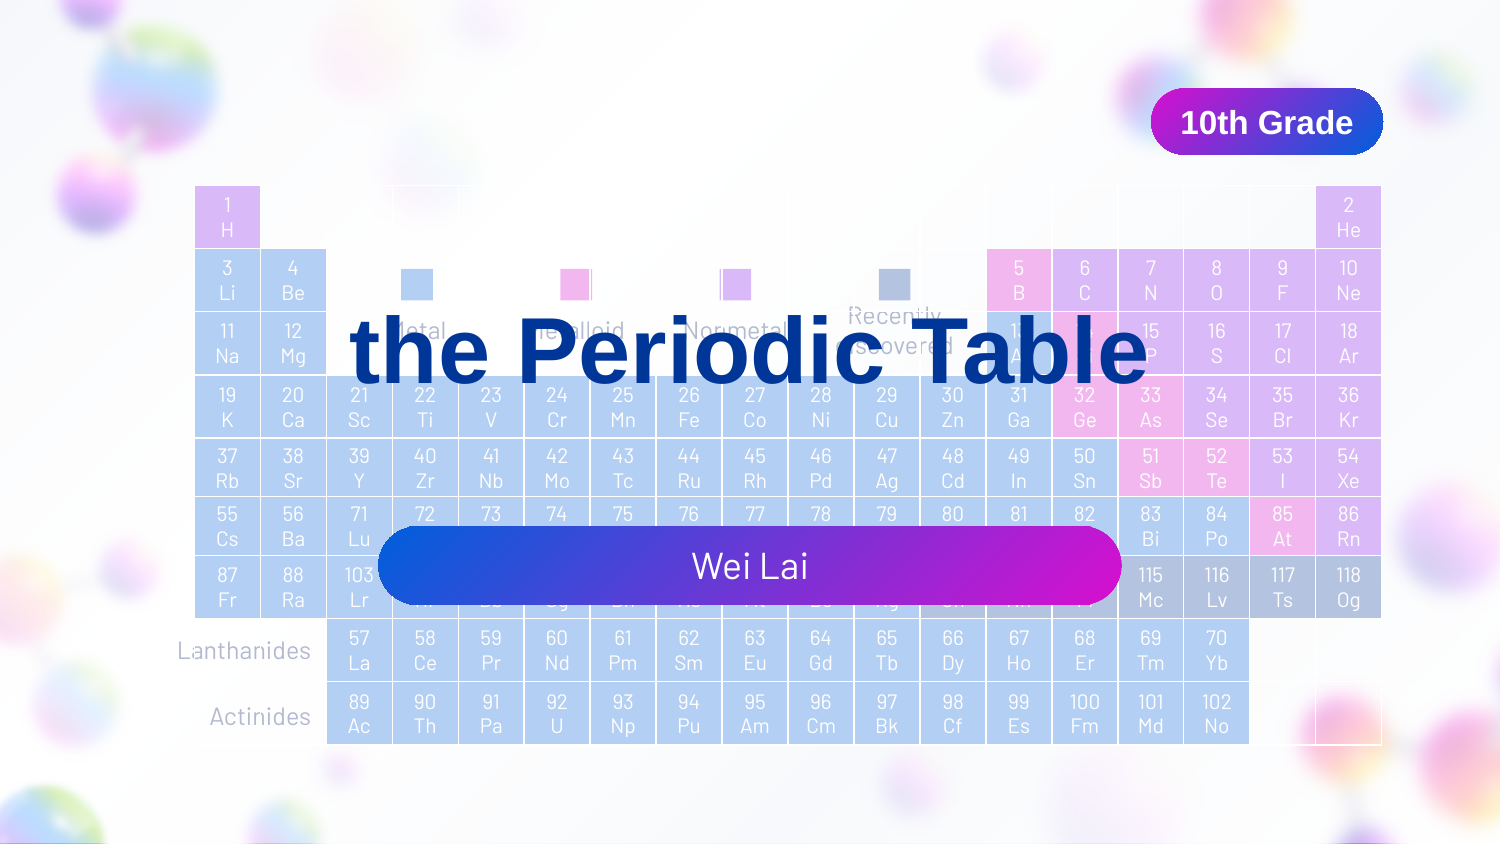

10th Grade
| 1 H |  |  |  |  |  |  |  |  |  |  |  |  |  |  |  |  | 2 He |
| --- | --- | --- | --- | --- | --- | --- | --- | --- | --- | --- | --- | --- | --- | --- | --- | --- | --- |
| 3 Li | 4 Be |  |  |  |  |  |  |  |  |  |  | 5 B | 6 C | 7 N | 8 O | 9 F | 10 Ne |
| 11 Na | 12 Mg |  |  |  |  |  |  |  |  |  |  | 13 Al | 14 Si | 15 P | 16 S | 17 Cl | 18 Ar |
| 19 K | 20 Ca | 21 Sc | 22 Ti | 23 V | 24 Cr | 25 Mn | 26 Fe | 27 Co | 28 Ni | 29 Cu | 30 Zn | 31 Ga | 32 Ge | 33 As | 34 Se | 35 Br | 36 Kr |
| 37 Rb | 38 Sr | 39 Y | 40 Zr | 41 Nb | 42 Mo | 43 Tc | 44 Ru | 45 Rh | 46 Pd | 47 Ag | 48 Cd | 49 In | 50 Sn | 51 Sb | 52 Te | 53 I | 54 Xe |
| 55 Cs | 56 Ba | 71 Lu | 72 Hf | 73 Ta | 74 W | 75 Re | 76 Os | 77 Ir | 78 Pt | 79 Au | 80 Hg | 81 Tl | 82 Pb | 83 Bi | 84 Po | 85 At | 86 Rn |
| 87 Fr | 88 Ra | 103 Lr | 104 Rf | 105 Db | 106 Sg | 107 Bh | 108 Hs | 109 Mt | 110 Ds | 111 Rg | 112 Cn | 113 Nh | 114 Fl | 115 Mc | 116 Lv | 117 Ts | 118 Og |
|  |  | 57 La | 58 Ce | 59 Pr | 60 Nd | 61 Pm | 62 Sm | 63 Eu | 64 Gd | 65 Tb | 66 Dy | 67 Ho | 68 Er | 69 Tm | 70 Yb |  |  |
|  |  | 89 Ac | 90 Th | 91 Pa | 92 U | 93 Np | 94 Pu | 95 Am | 96 Cm | 97 Bk | 98 Cf | 99 Es | 100 Fm | 101 Md | 102 No |  |  |
# the Periodic Table

Metal
Metalloid
Nonmetal
Recently discovered

Here is where your presentation begins
Wei Lai
Lanthanides
Actinides